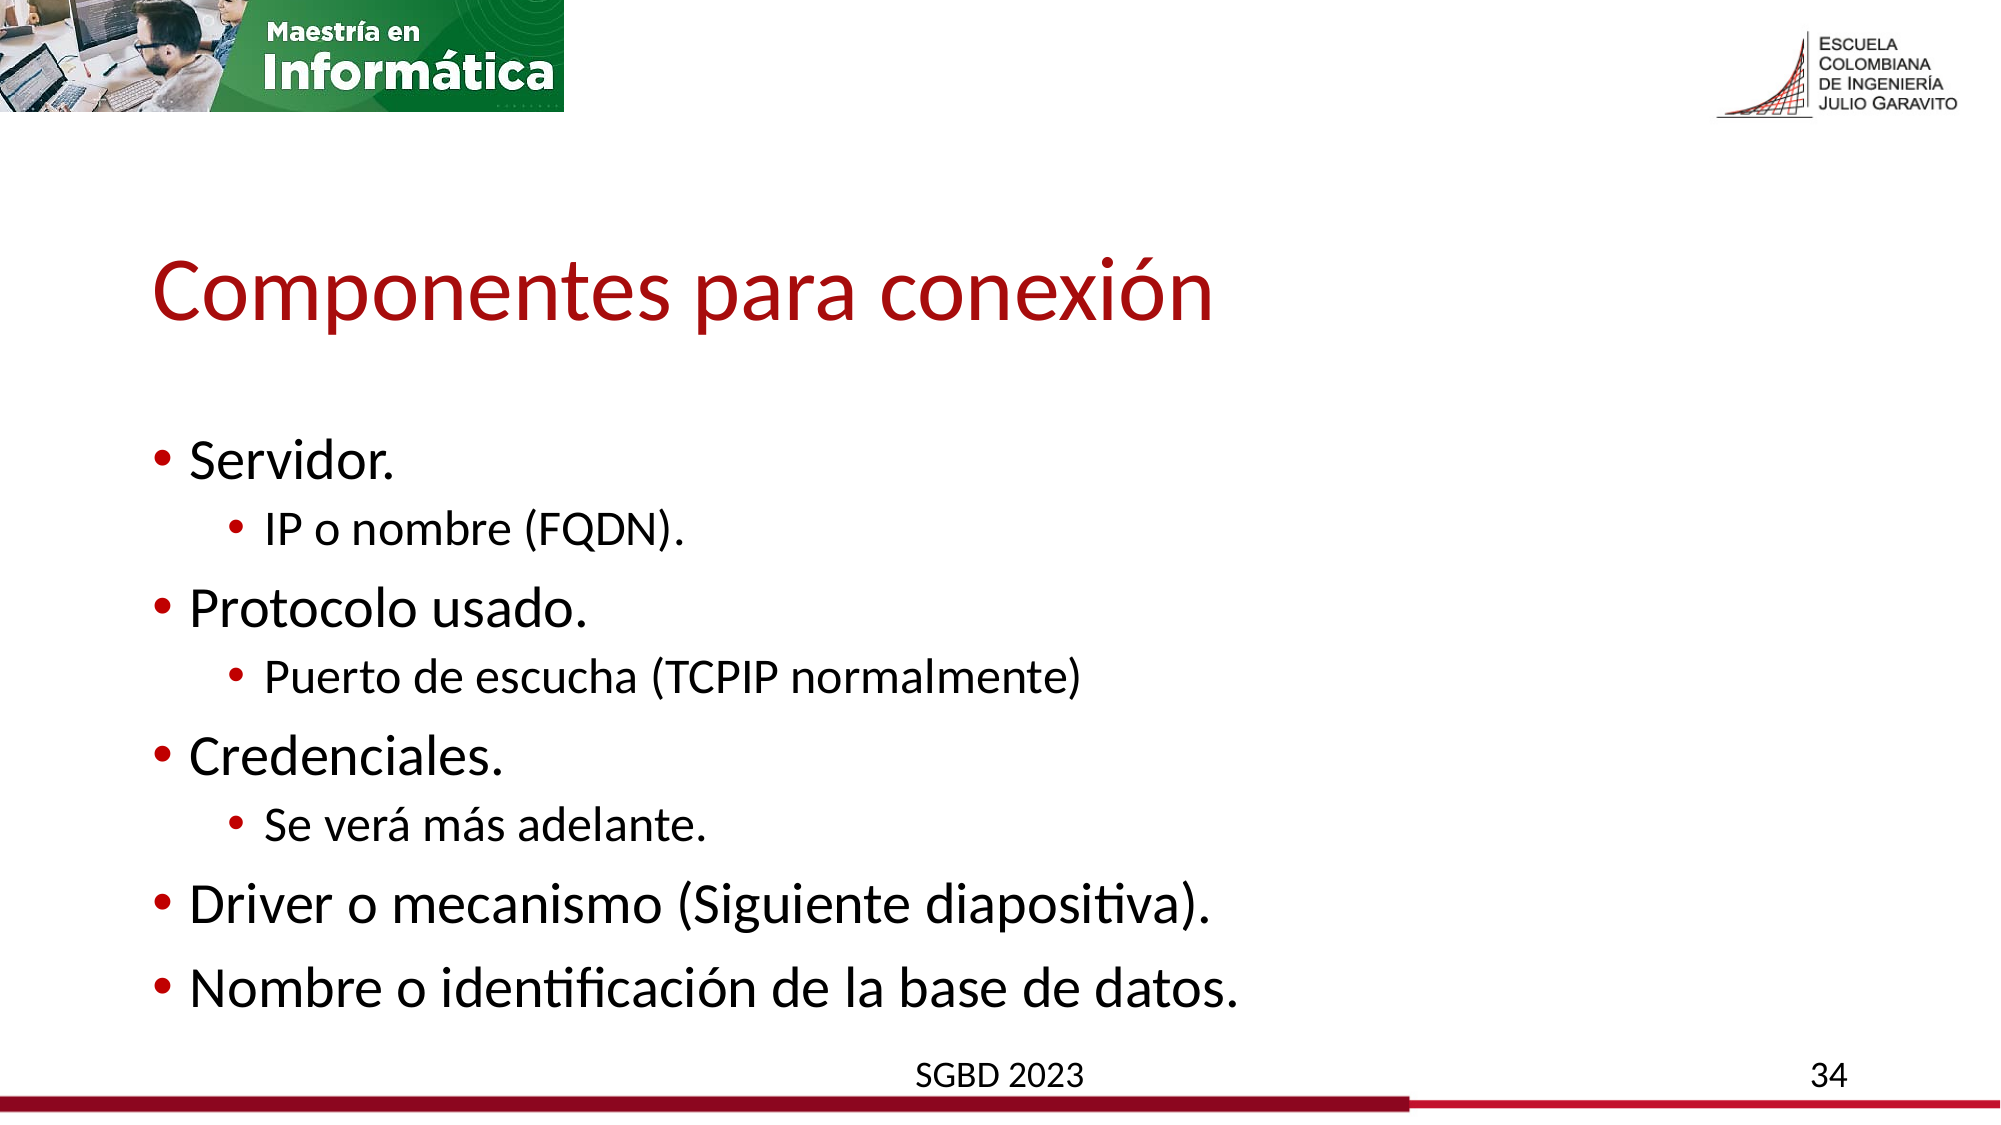

# Componentes para conexión
Servidor.
IP o nombre (FQDN).
Protocolo usado.
Puerto de escucha (TCPIP normalmente)
Credenciales.
Se verá más adelante.
Driver o mecanismo (Siguiente diapositiva).
Nombre o identificación de la base de datos.
SGBD 2023
34